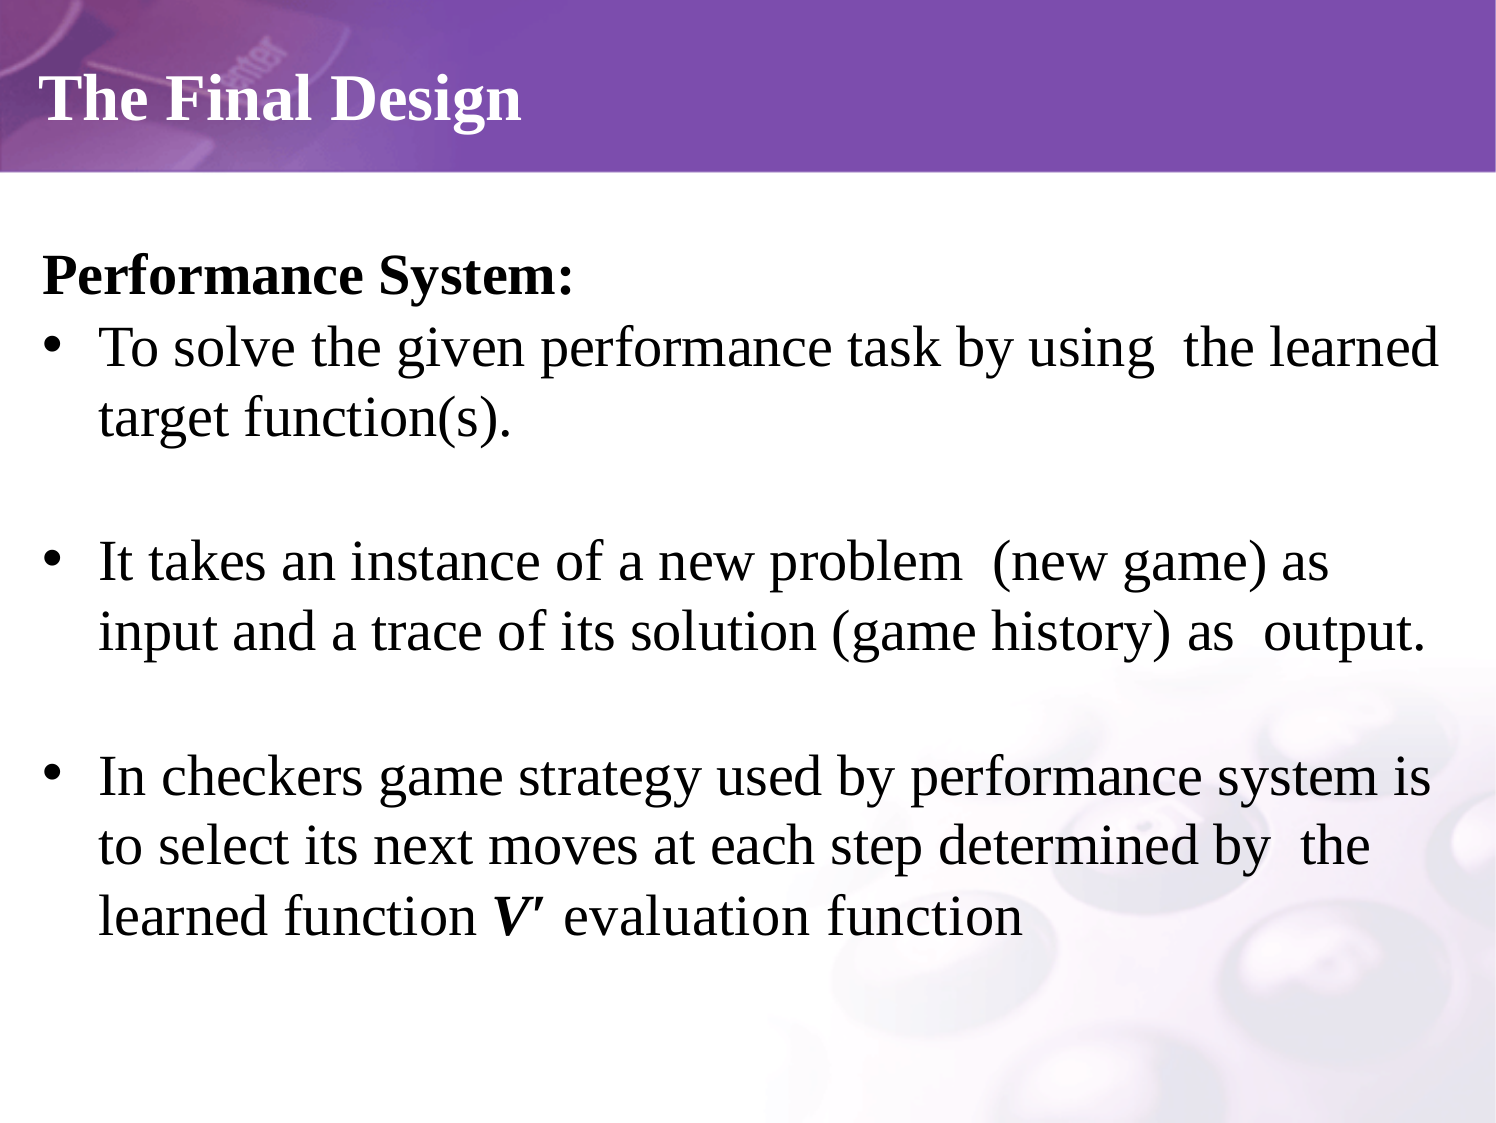

# The Final Design
Performance System:
To solve the given performance task by using  the learned target function(s).

It takes an instance of a new problem  (new game) as input and a trace of its solution (game history) as  output.

In checkers game strategy used by performance system is to select its next moves at each step determined by  the learned function V′ evaluation function